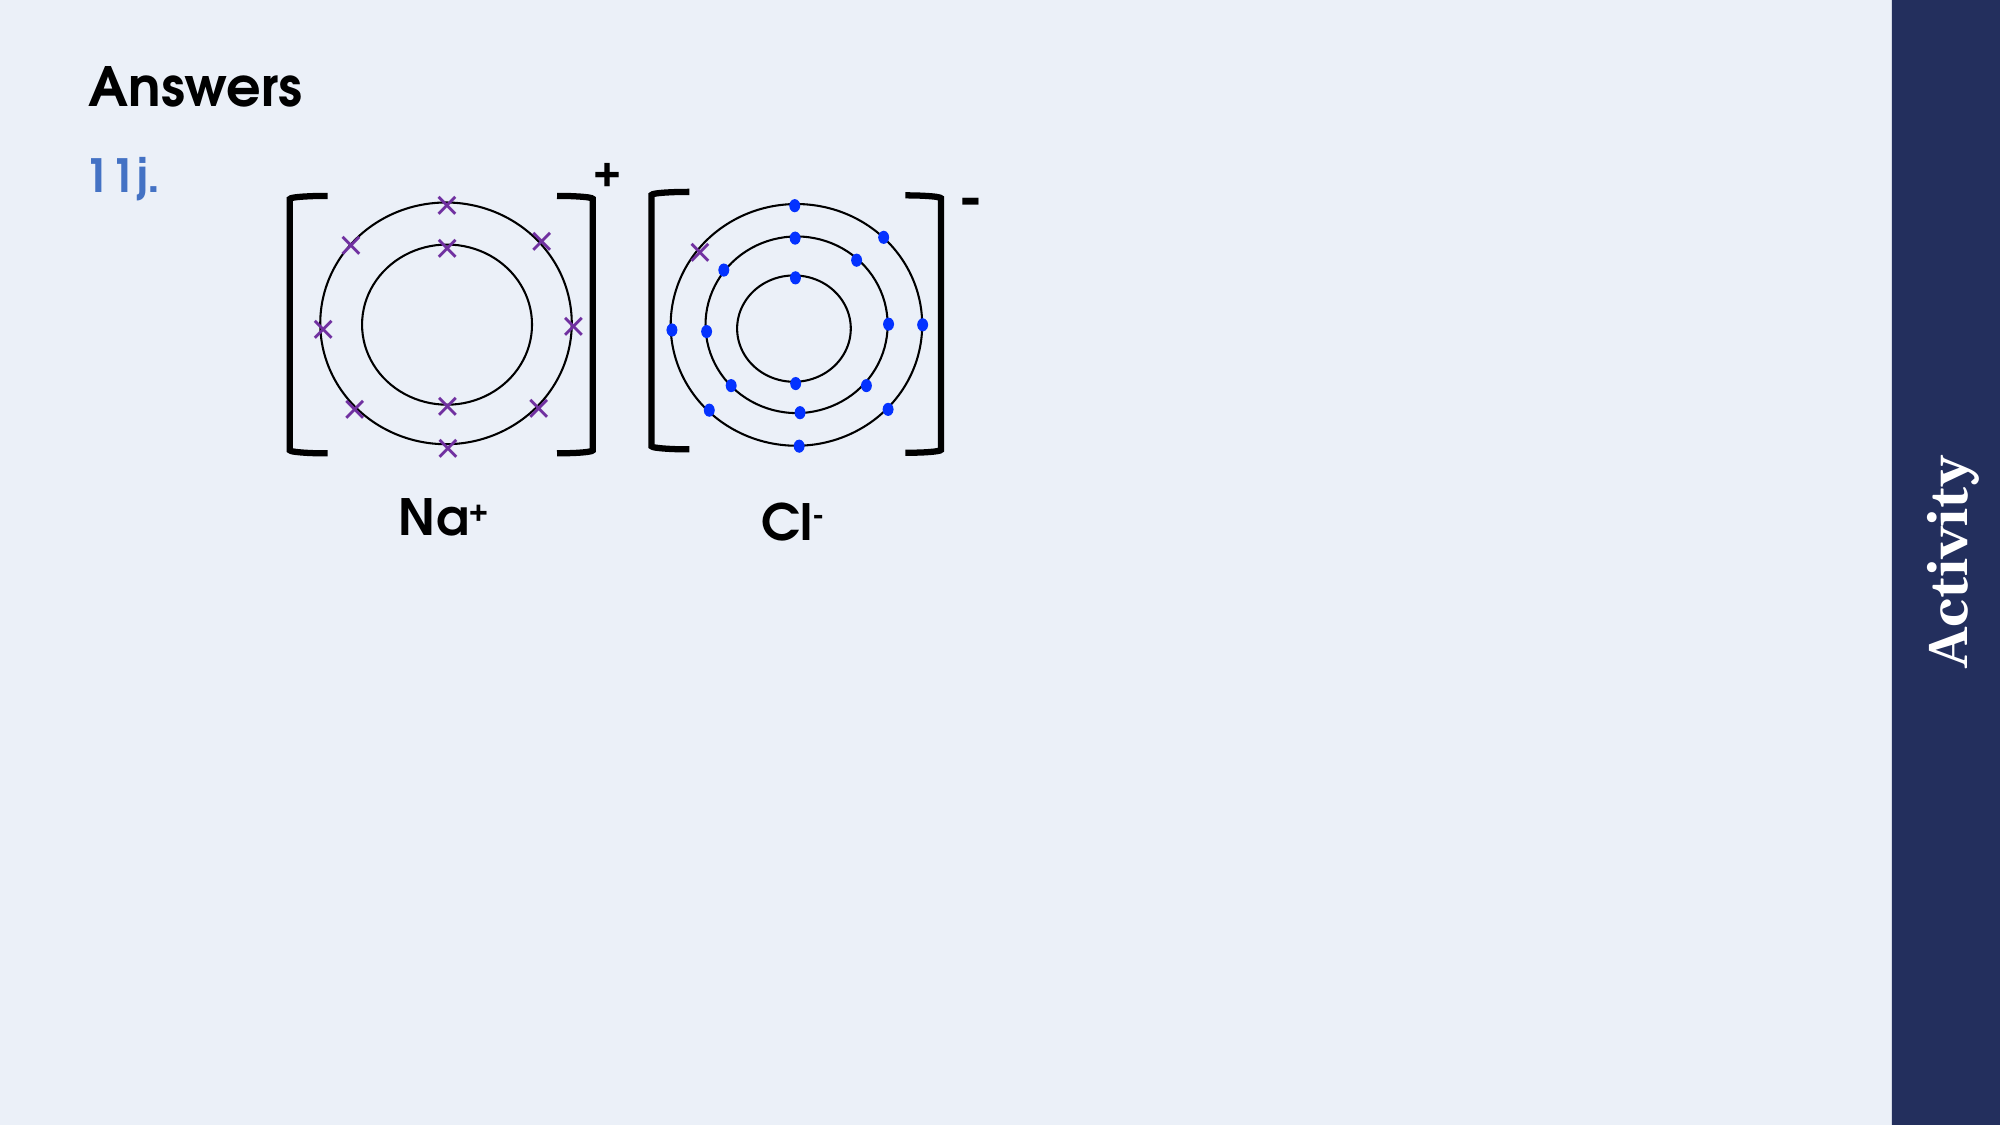

# Answers
+
11j.
-
×

×
×
×
×

×
×

×
×
×

×

Na+
Cl-